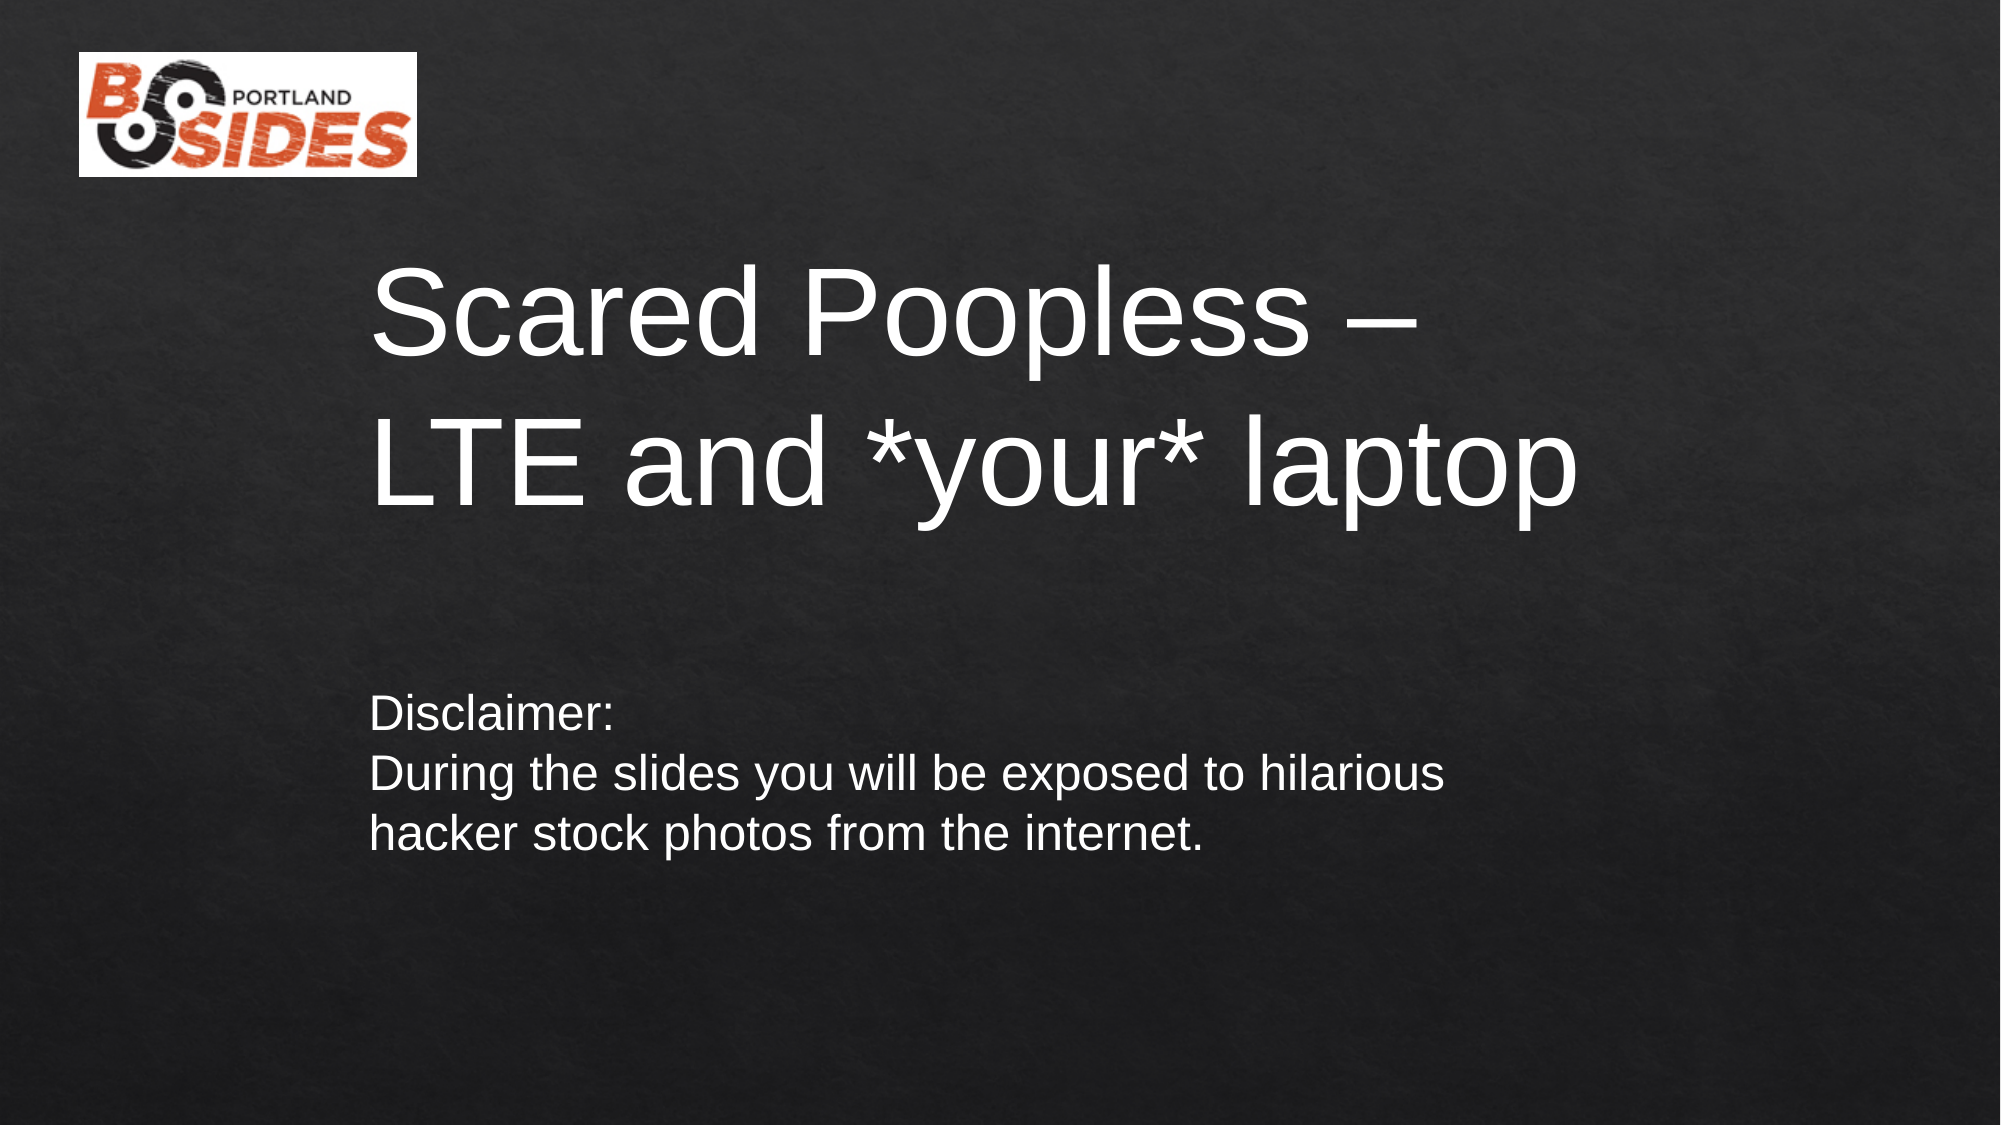

Scared Poopless – LTE and *your* laptop

Disclaimer:
During the slides you will be exposed to hilarious hacker stock photos from the internet.